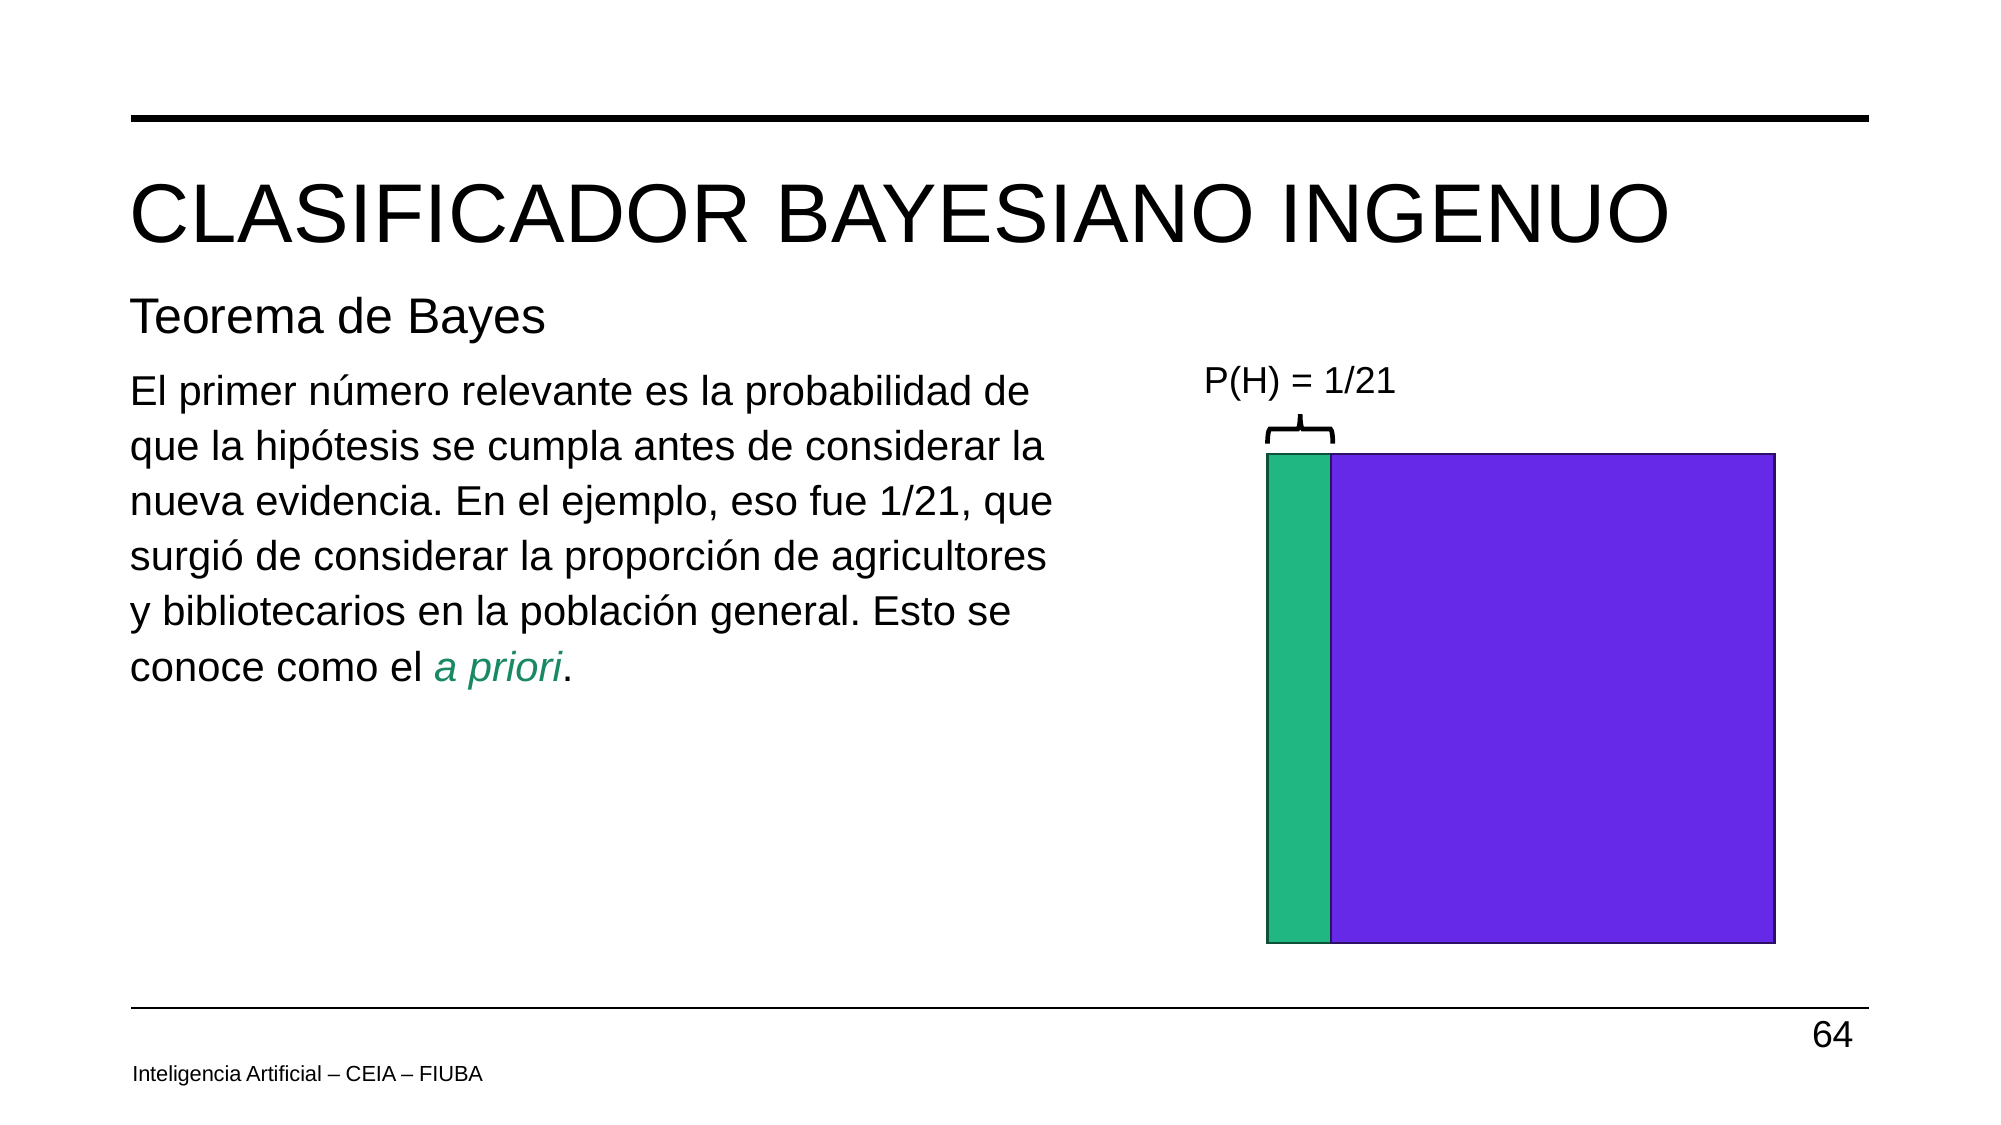

# Clasificador Bayesiano ingenuo
Teorema de Bayes
P(H) = 1/21
El primer número relevante es la probabilidad de que la hipótesis se cumpla antes de considerar la nueva evidencia. En el ejemplo, eso fue 1/21​, que surgió de considerar la proporción de agricultores y bibliotecarios en la población general. Esto se conoce como el a priori.

64
Inteligencia Artificial – CEIA – FIUBA